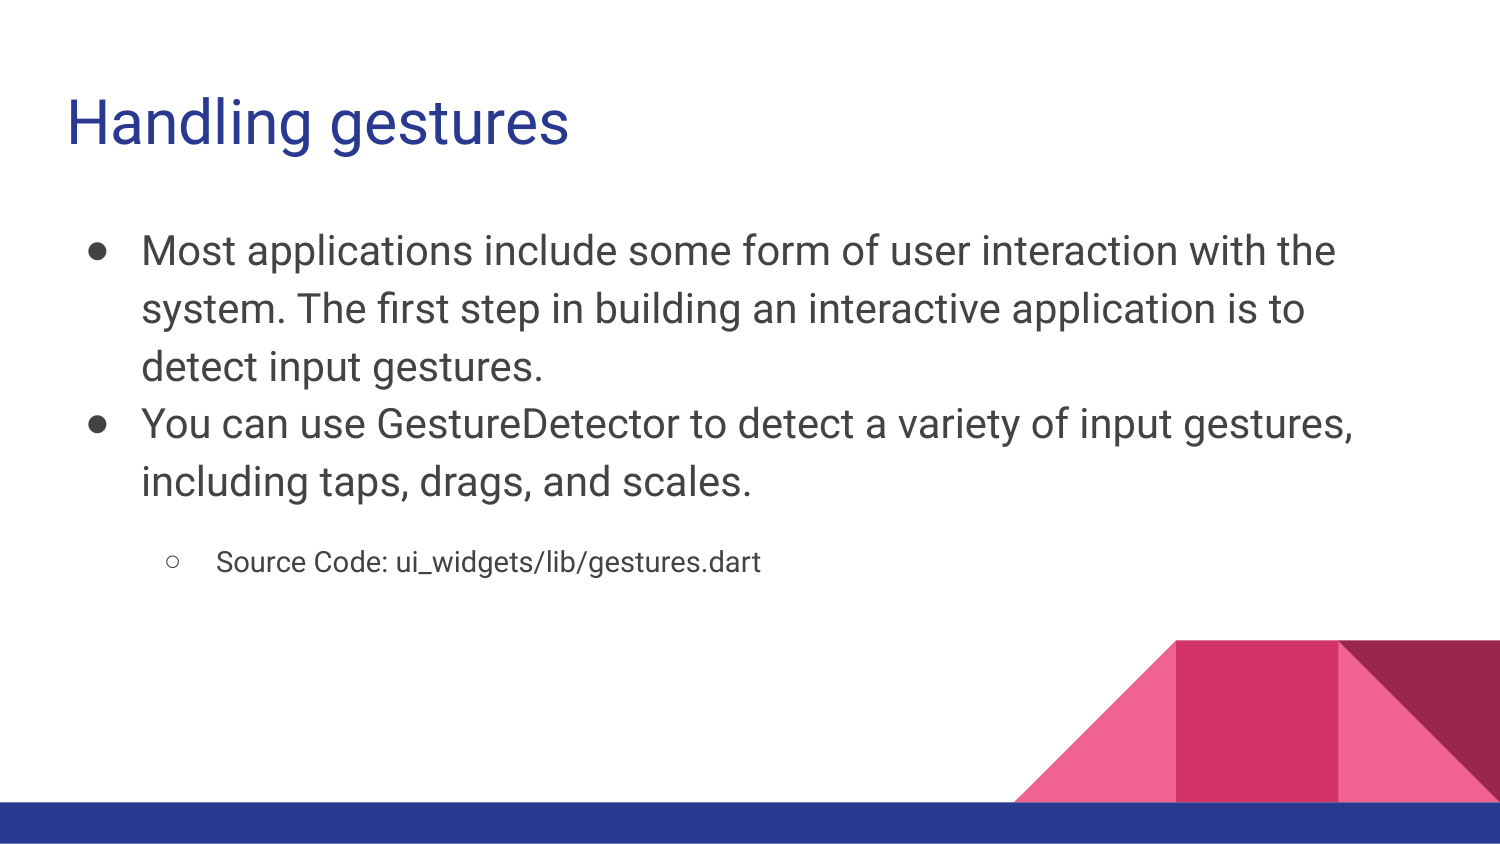

# Handling gestures
Most applications include some form of user interaction with the system. The first step in building an interactive application is to detect input gestures.
You can use GestureDetector to detect a variety of input gestures, including taps, drags, and scales.
Source Code: ui_widgets/lib/gestures.dart